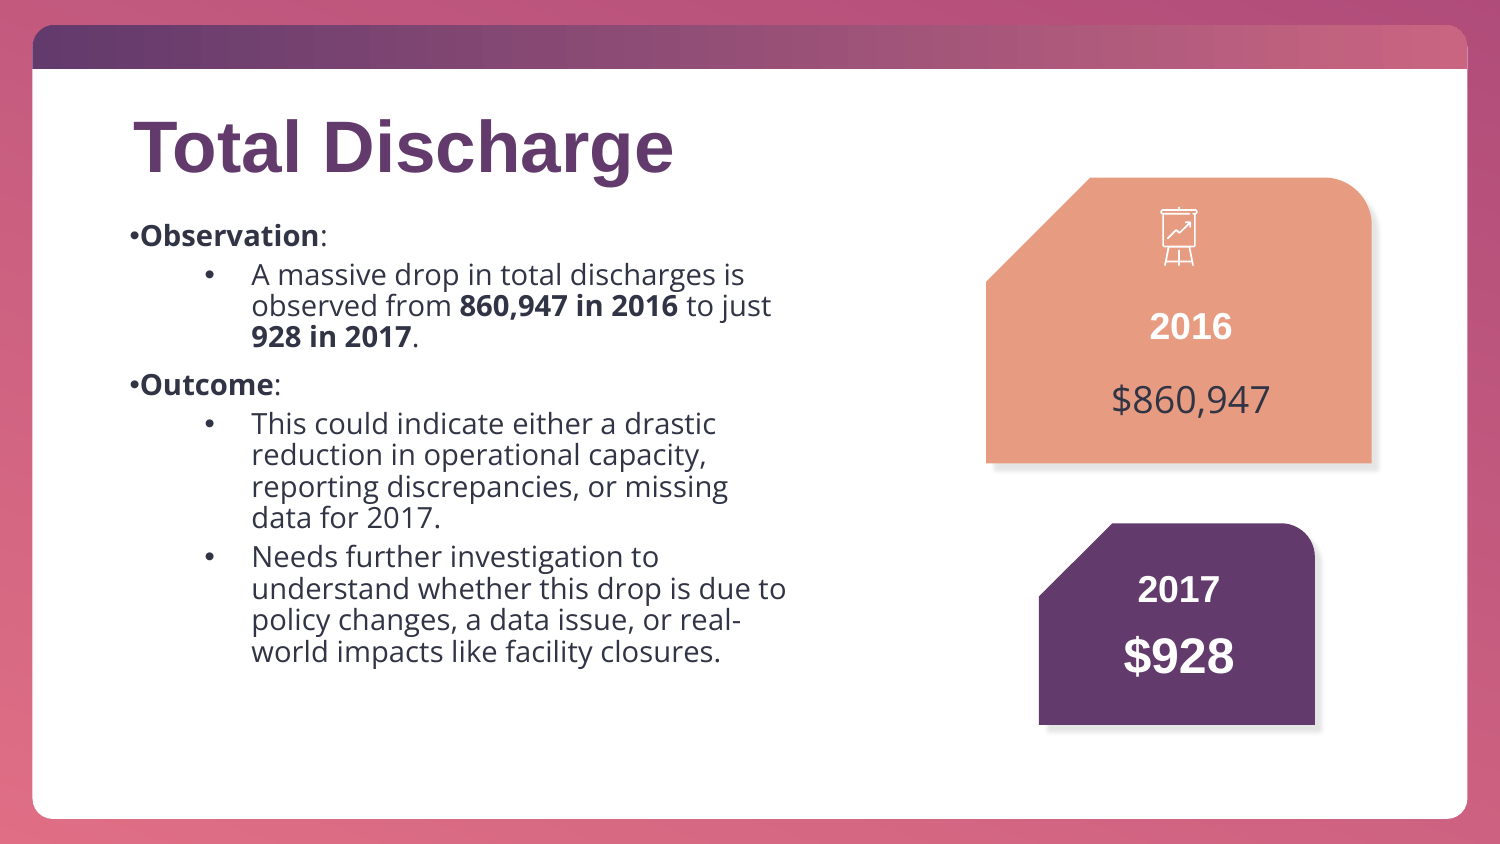

# Total Discharge

2016
$860,947
Observation:
A massive drop in total discharges is observed from 860,947 in 2016 to just 928 in 2017.
Outcome:
This could indicate either a drastic reduction in operational capacity, reporting discrepancies, or missing data for 2017.
Needs further investigation to understand whether this drop is due to policy changes, a data issue, or real-world impacts like facility closures.

2017
$928